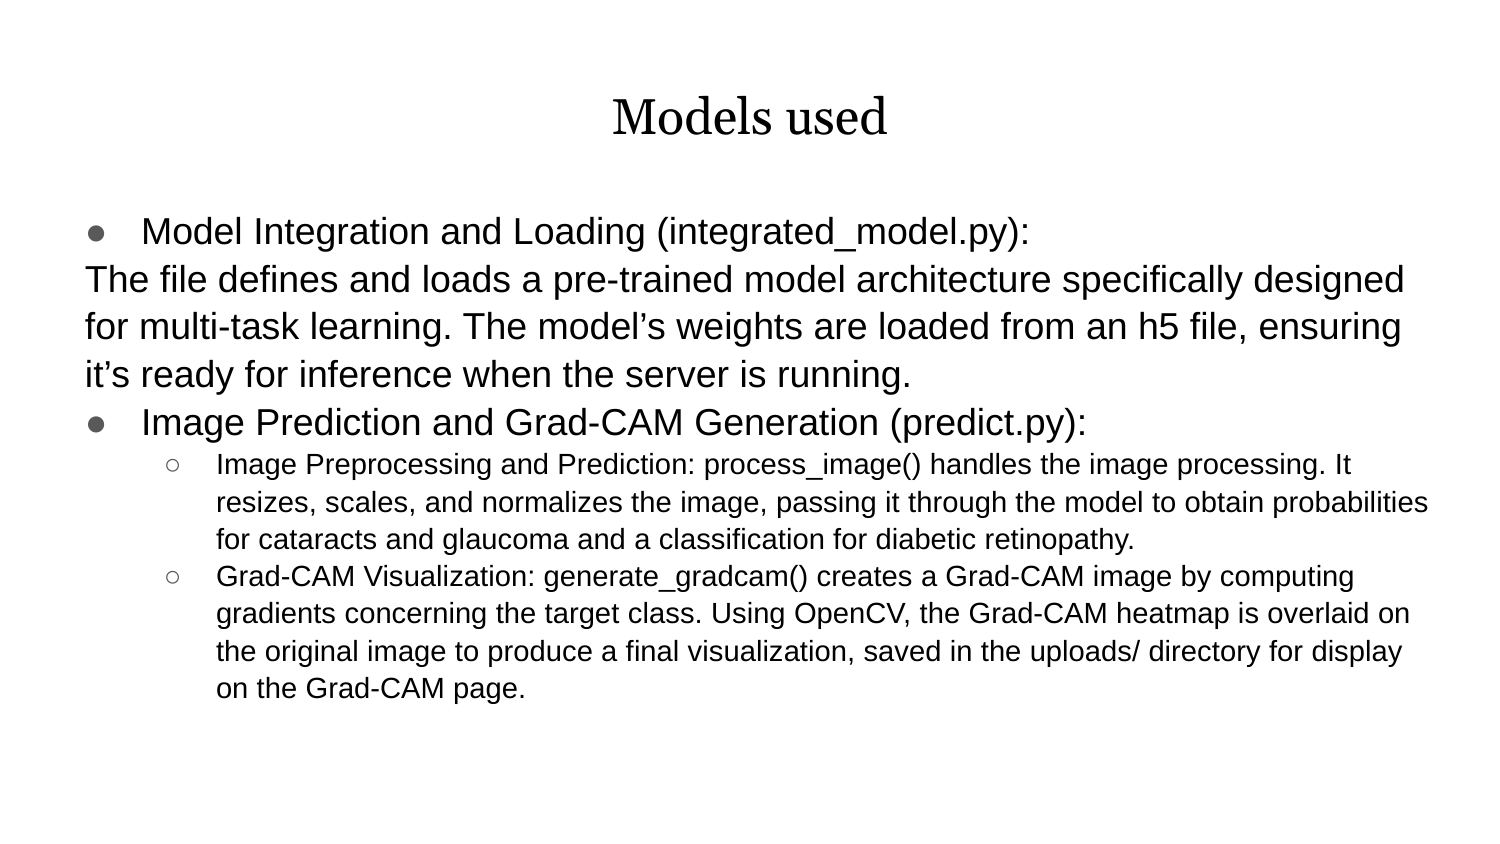

# Models used

Model Integration and Loading (integrated_model.py):
The file defines and loads a pre-trained model architecture specifically designed for multi-task learning. The model’s weights are loaded from an h5 file, ensuring it’s ready for inference when the server is running.
Image Prediction and Grad-CAM Generation (predict.py):
Image Preprocessing and Prediction: process_image() handles the image processing. It resizes, scales, and normalizes the image, passing it through the model to obtain probabilities for cataracts and glaucoma and a classification for diabetic retinopathy.
Grad-CAM Visualization: generate_gradcam() creates a Grad-CAM image by computing gradients concerning the target class. Using OpenCV, the Grad-CAM heatmap is overlaid on the original image to produce a final visualization, saved in the uploads/ directory for display on the Grad-CAM page.